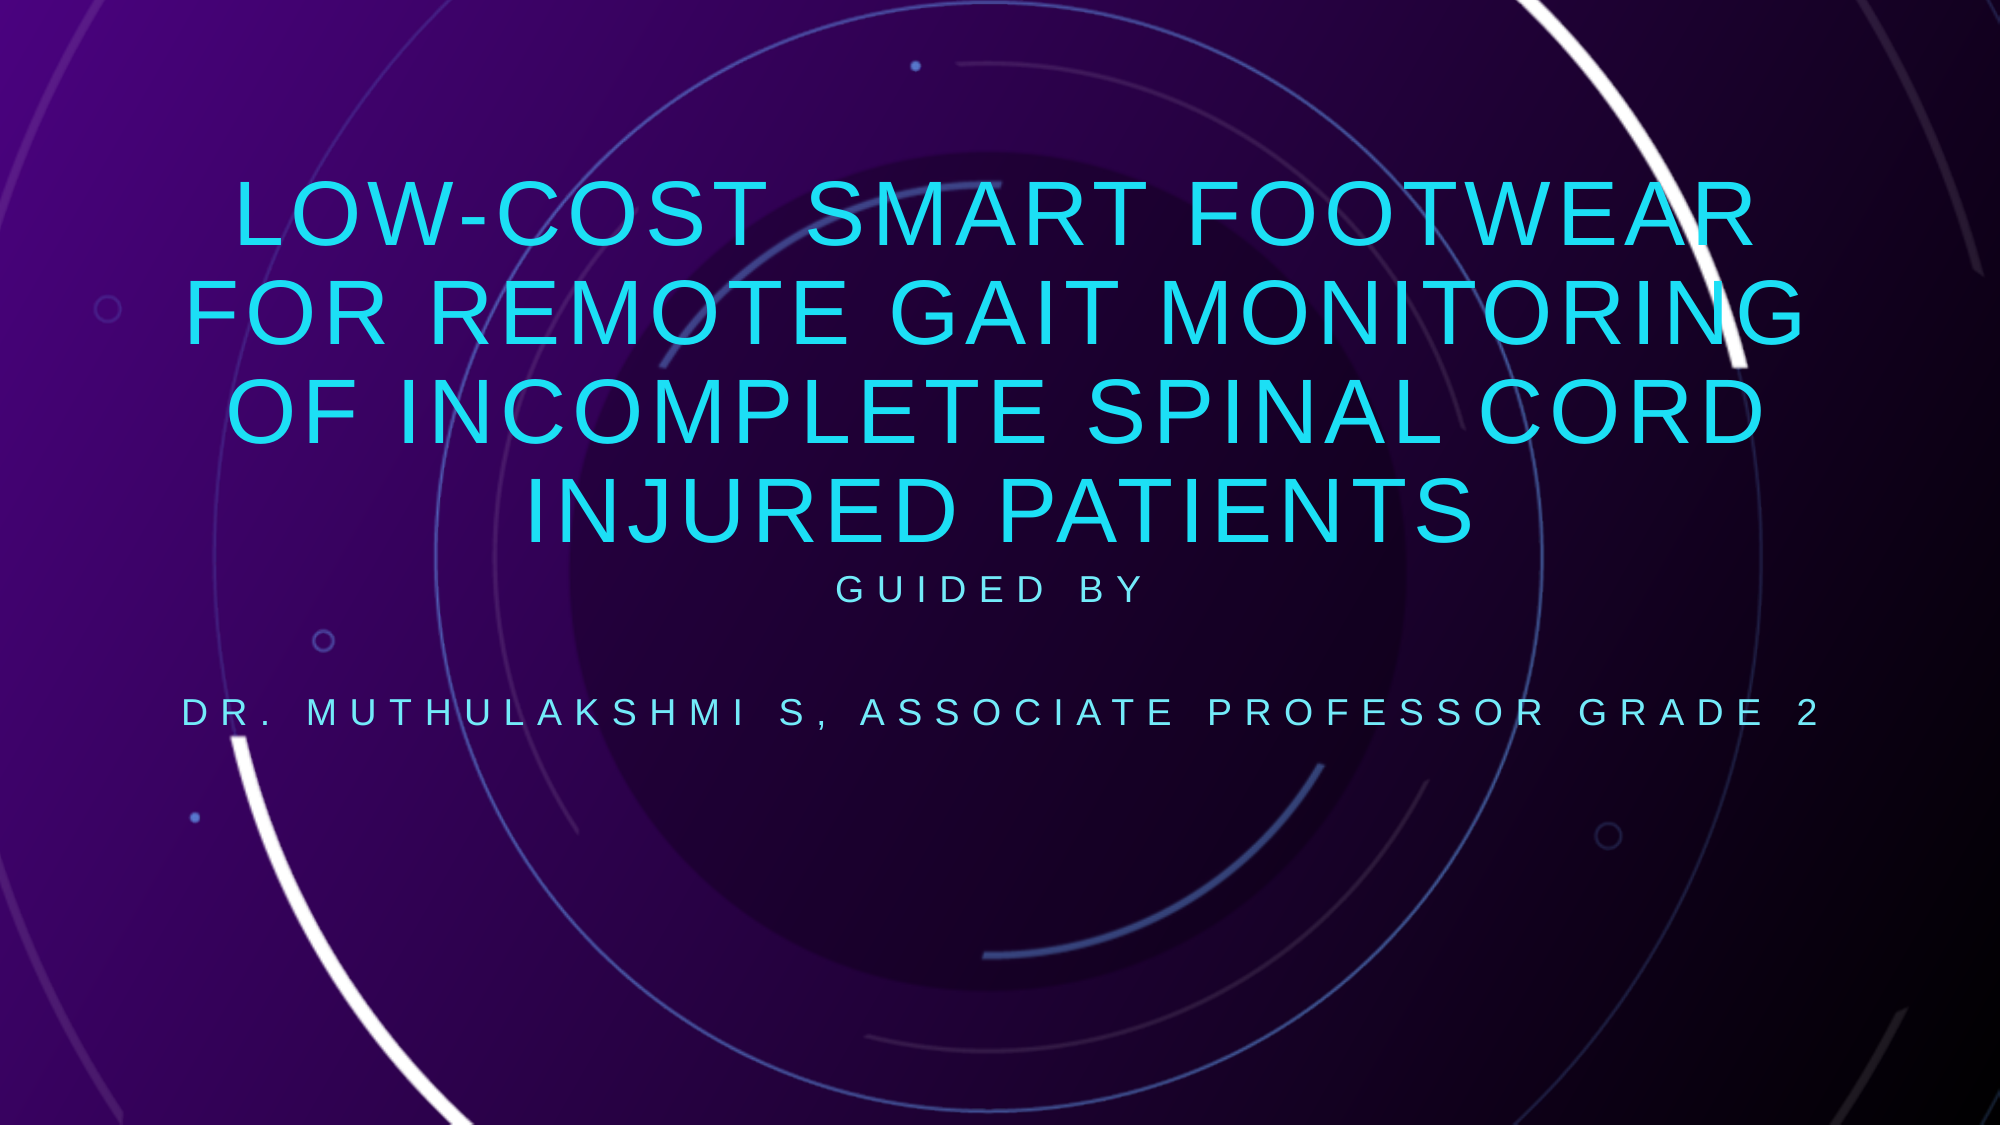

# Low-cost smart footwear for remote gait monitoring of incomplete spinal cord injured patients
GUIDED BY

DR. MUTHULAKSHMI S, ASSOCIATE PROFESSOR GRADE 2